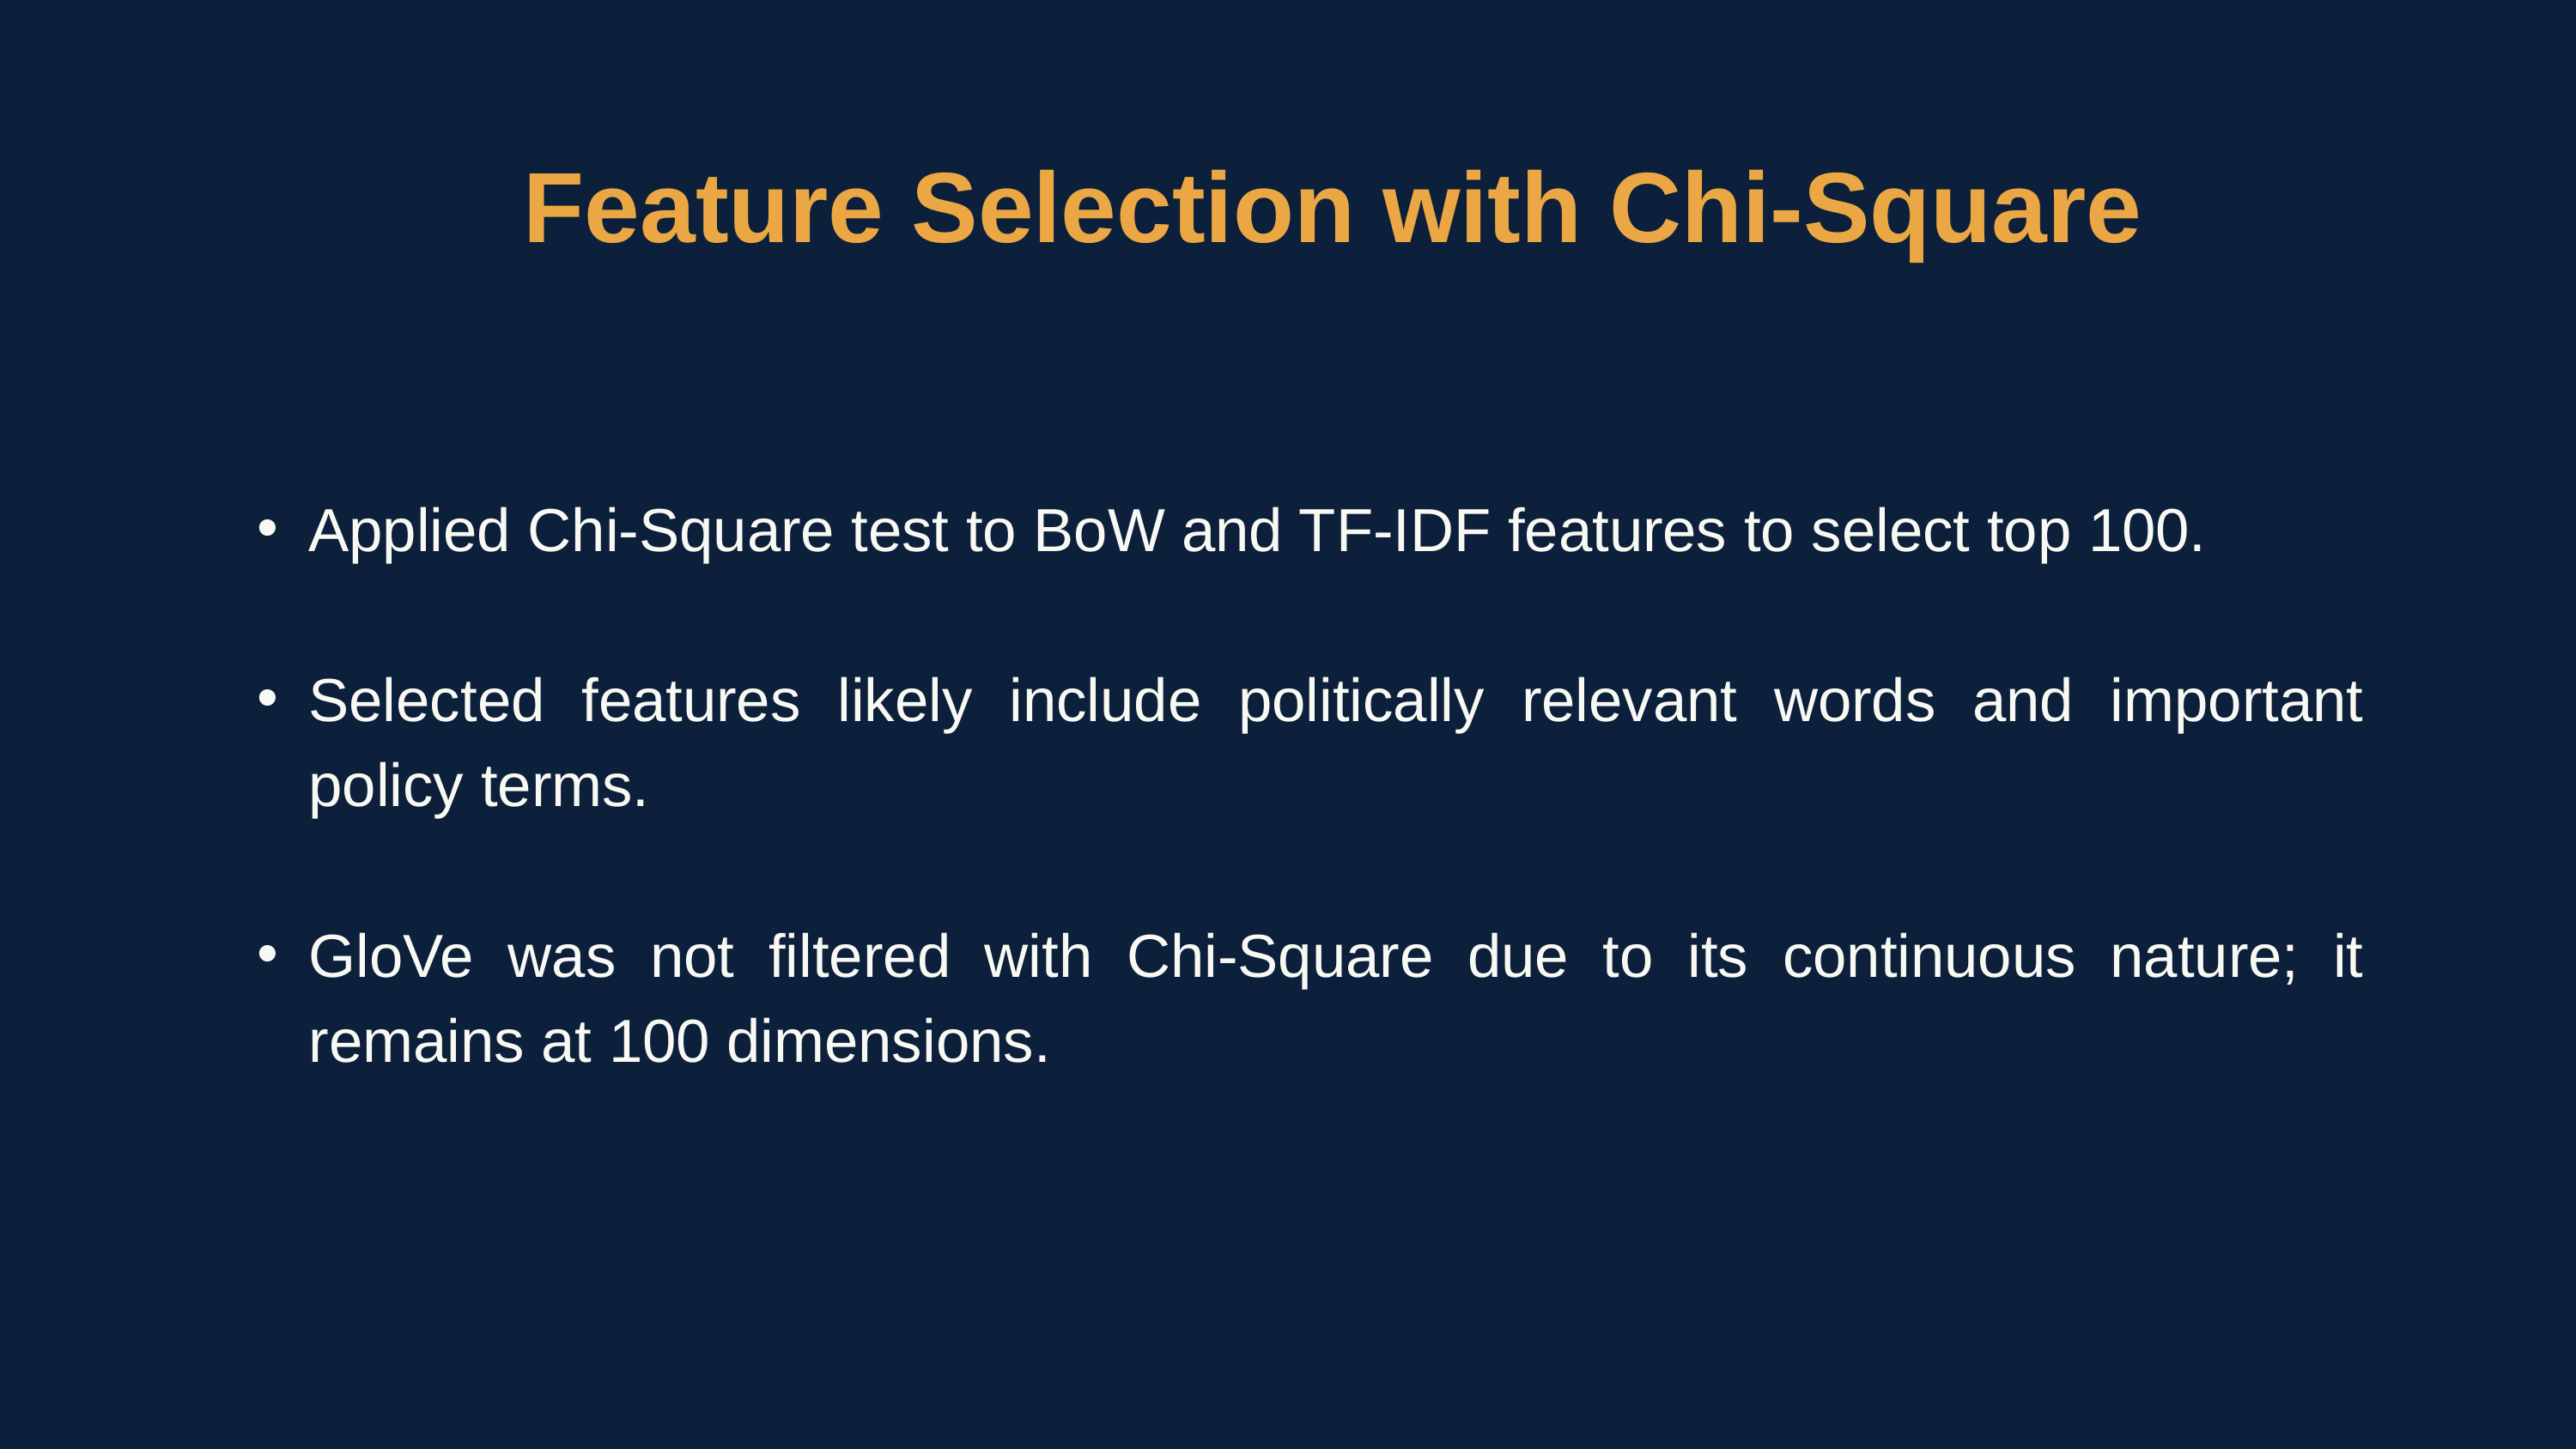

Feature Selection with Chi-Square
Applied Chi-Square test to BoW and TF-IDF features to select top 100.

Selected features likely include politically relevant words and important policy terms.

GloVe was not filtered with Chi-Square due to its continuous nature; it remains at 100 dimensions.